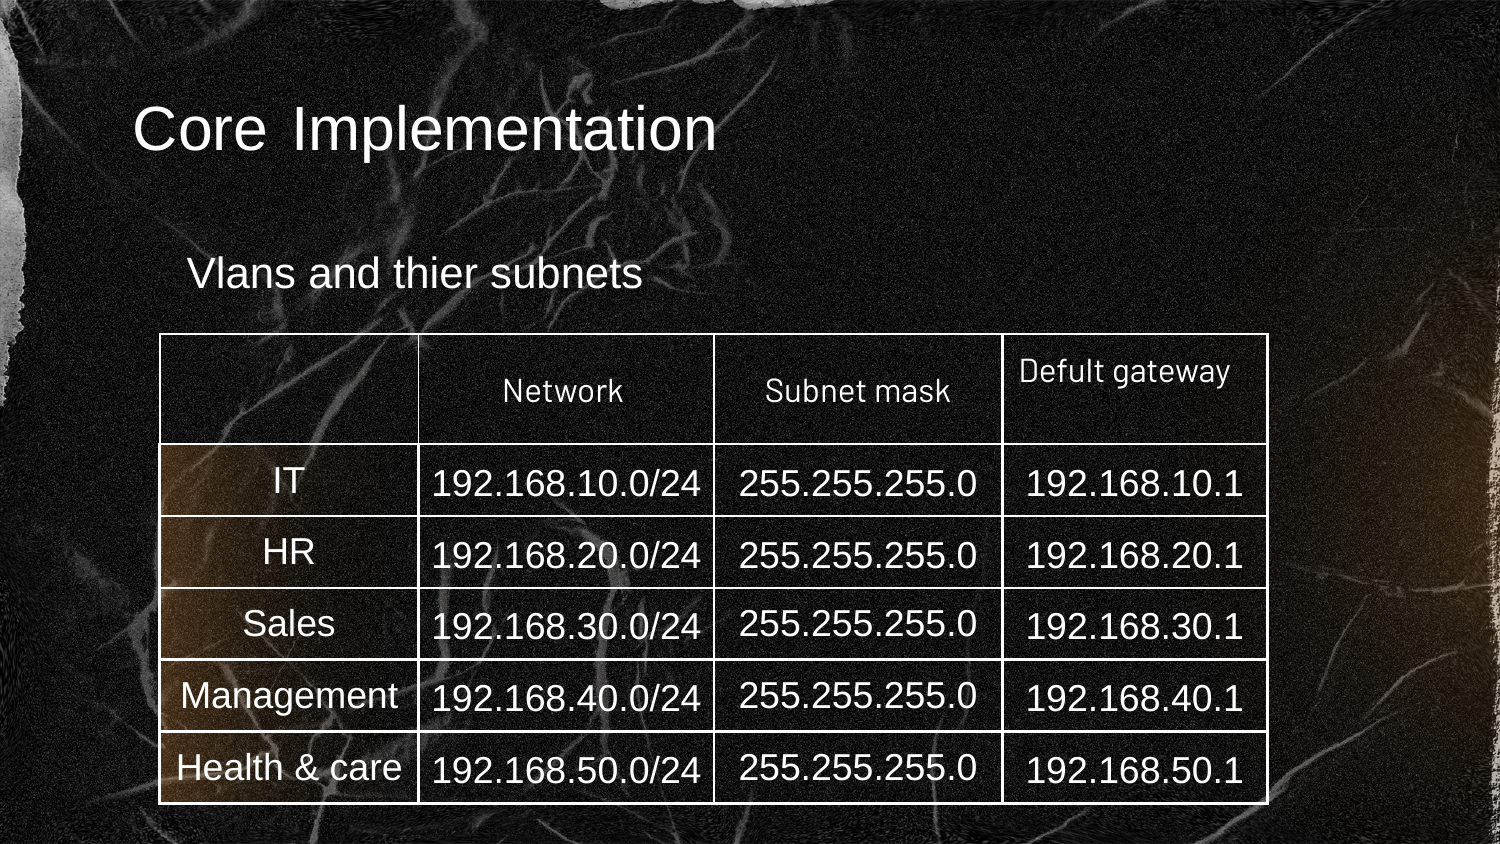

Core    Implementation
# Vlans and thier subnets
|  | Network | Subnet mask | Defult gateway |
| --- | --- | --- | --- |
| IT | 192.168.10.0/24 | 255.255.255.0 | 192.168.10.1 |
| HR | 192.168.20.0/24 | 255.255.255.0 | 192.168.20.1 |
| Sales | 192.168.30.0/24 | 255.255.255.0 | 192.168.30.1 |
| Management | 192.168.40.0/24 | 255.255.255.0 | 192.168.40.1 |
| Health & care | 192.168.50.0/24 | 255.255.255.0 | 192.168.50.1 |